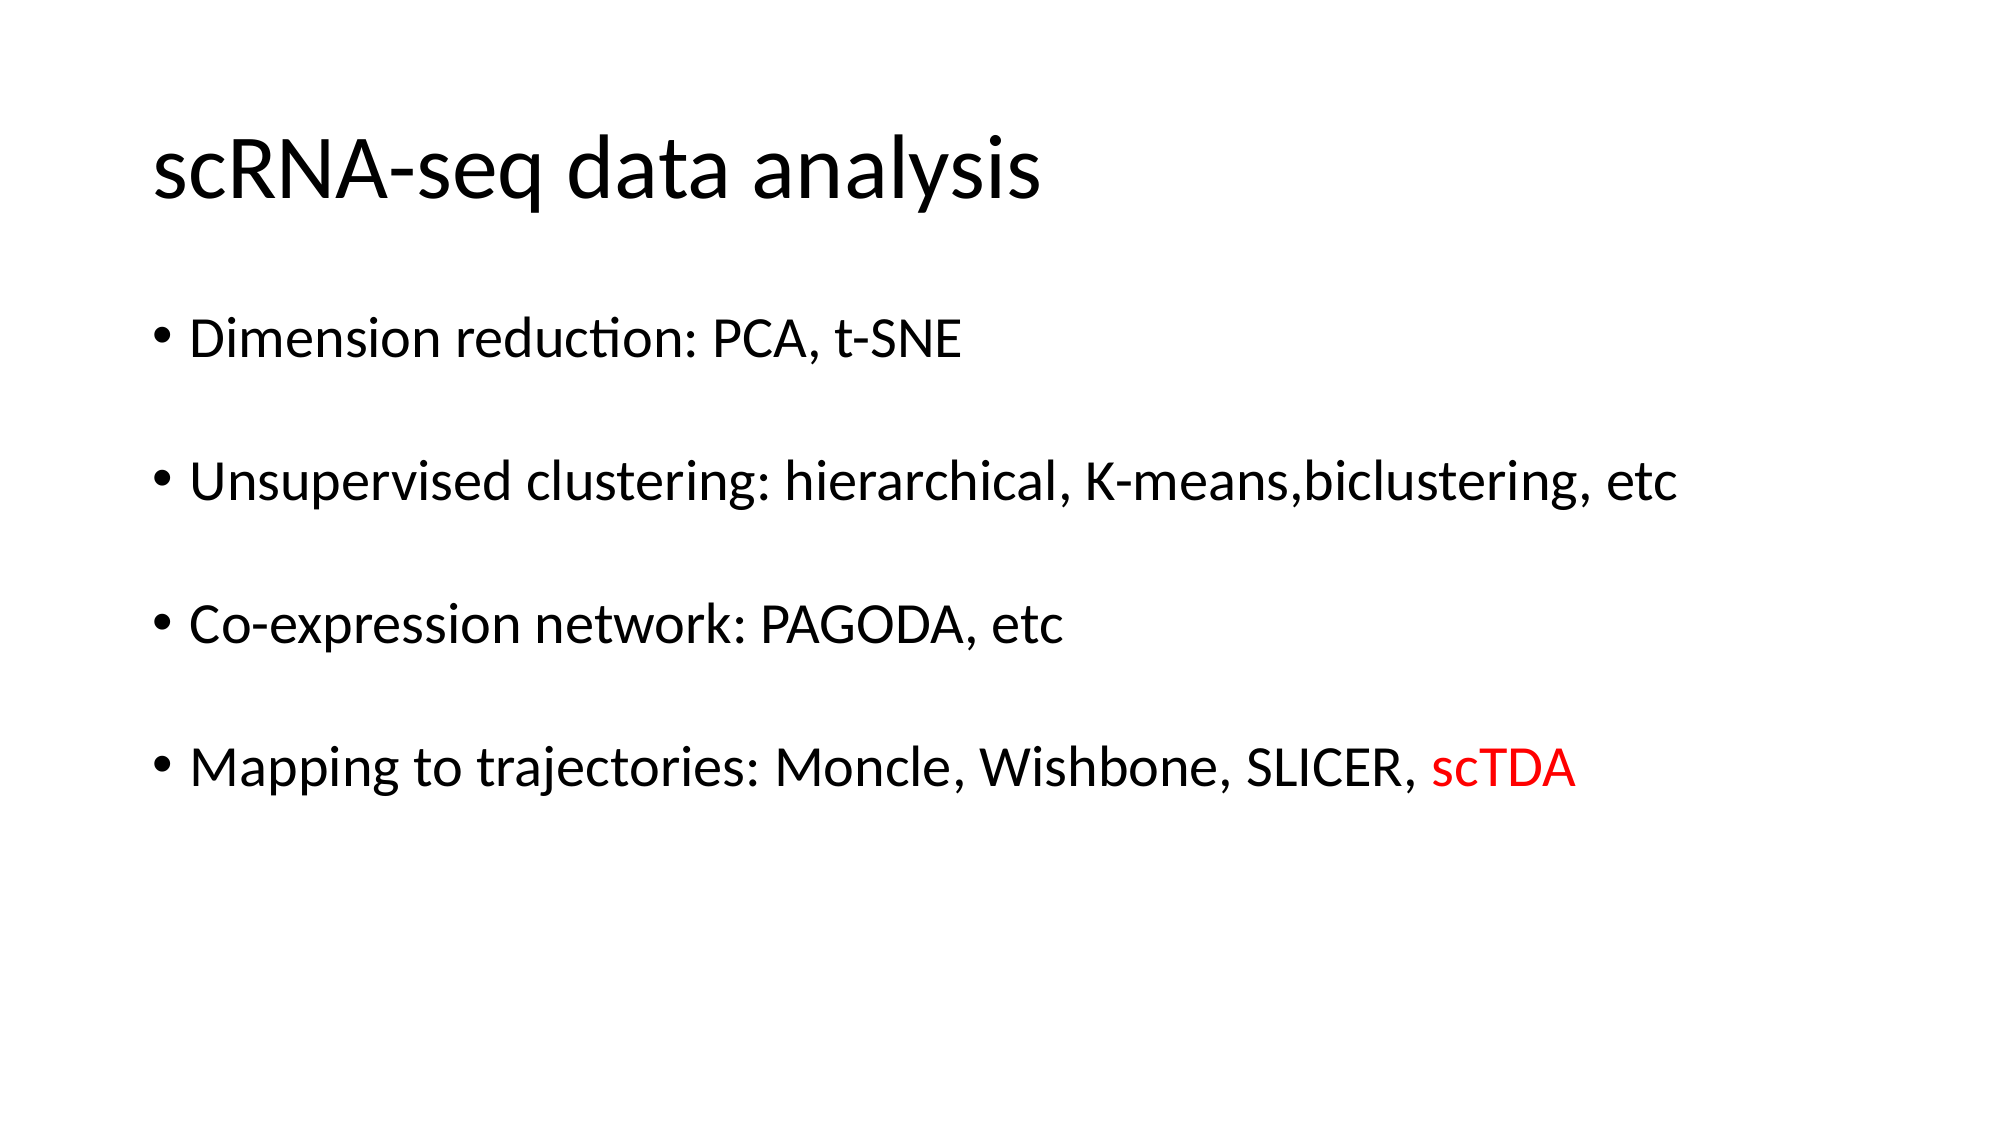

# scRNA-seq data analysis
Dimension reduction: PCA, t-SNE
Unsupervised clustering: hierarchical, K-means,biclustering, etc
Co-expression network: PAGODA, etc
Mapping to trajectories: Moncle, Wishbone, SLICER, scTDA